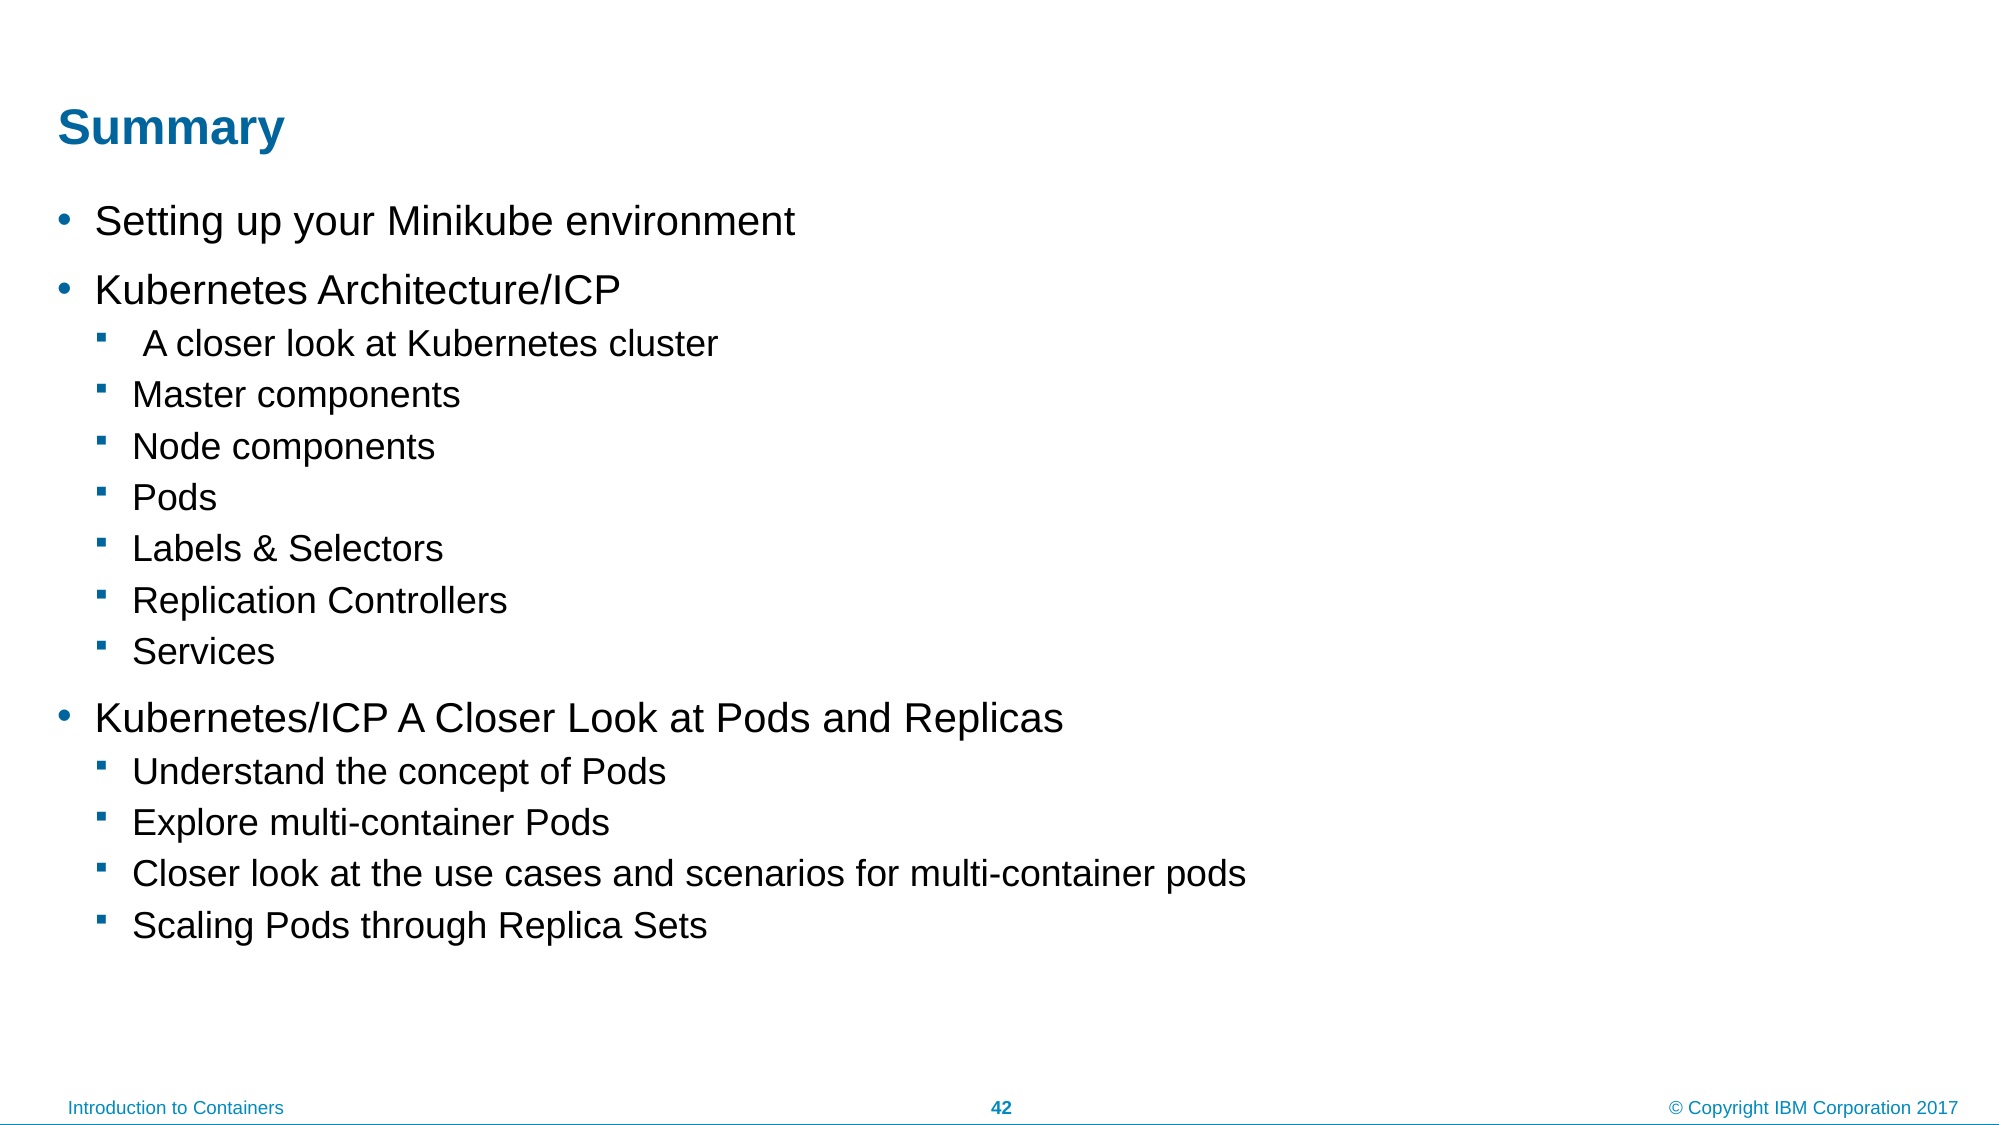

# Summary
Setting up your Minikube environment
Kubernetes Architecture/ICP
 A closer look at Kubernetes cluster
Master components
Node components
Pods
Labels & Selectors
Replication Controllers
Services
Kubernetes/ICP A Closer Look at Pods and Replicas
Understand the concept of Pods
Explore multi-container Pods
Closer look at the use cases and scenarios for multi-container pods
Scaling Pods through Replica Sets
42
© Copyright IBM Corporation 2017